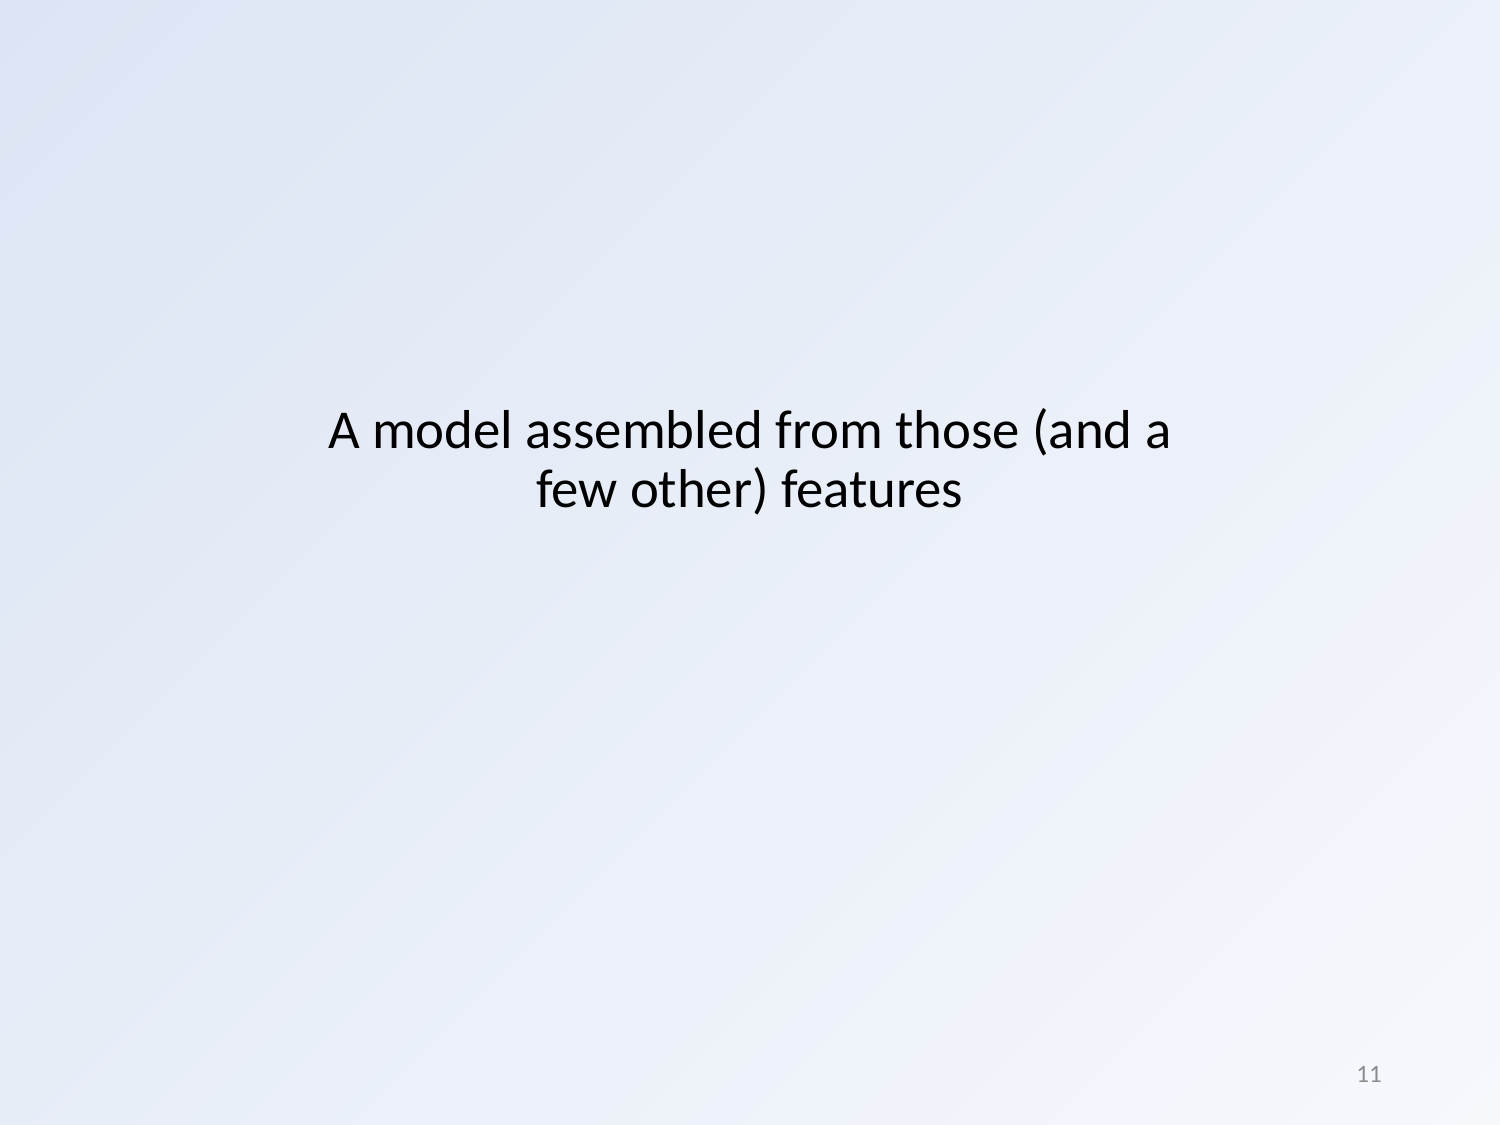

# A model assembled from those (and a few other) features
11